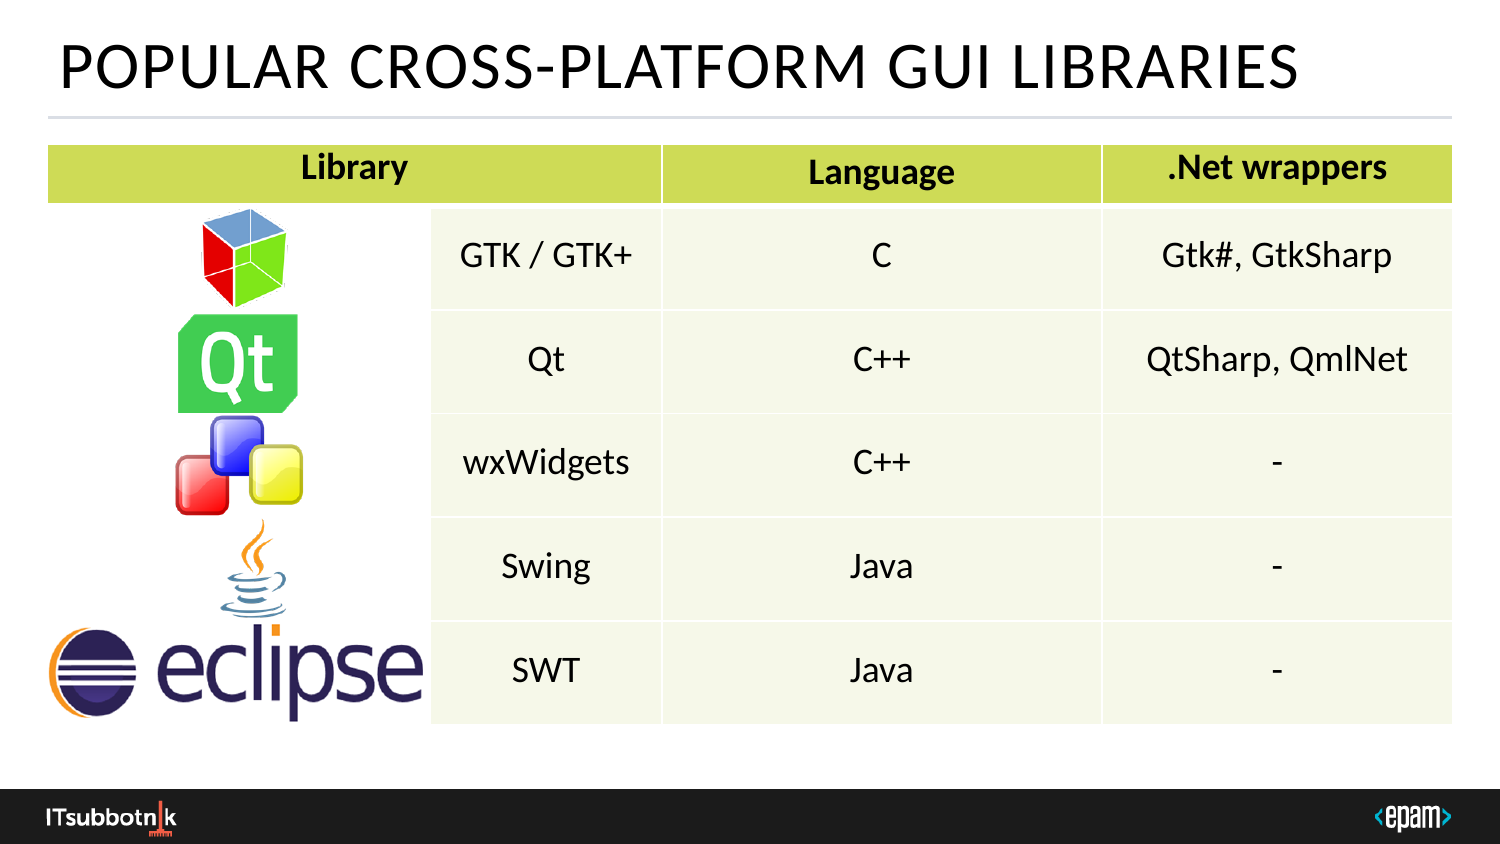

# Popular Cross-platform GUI libraries
| Library |  | Language | .Net wrappers |
| --- | --- | --- | --- |
|  | GTK / GTK+ | C | Gtk#, GtkSharp |
|  | Qt | C++ | QtSharp, QmlNet |
|  | wxWidgets | C++ | - |
|  | Swing | Java | - |
|  | SWT | Java | - |